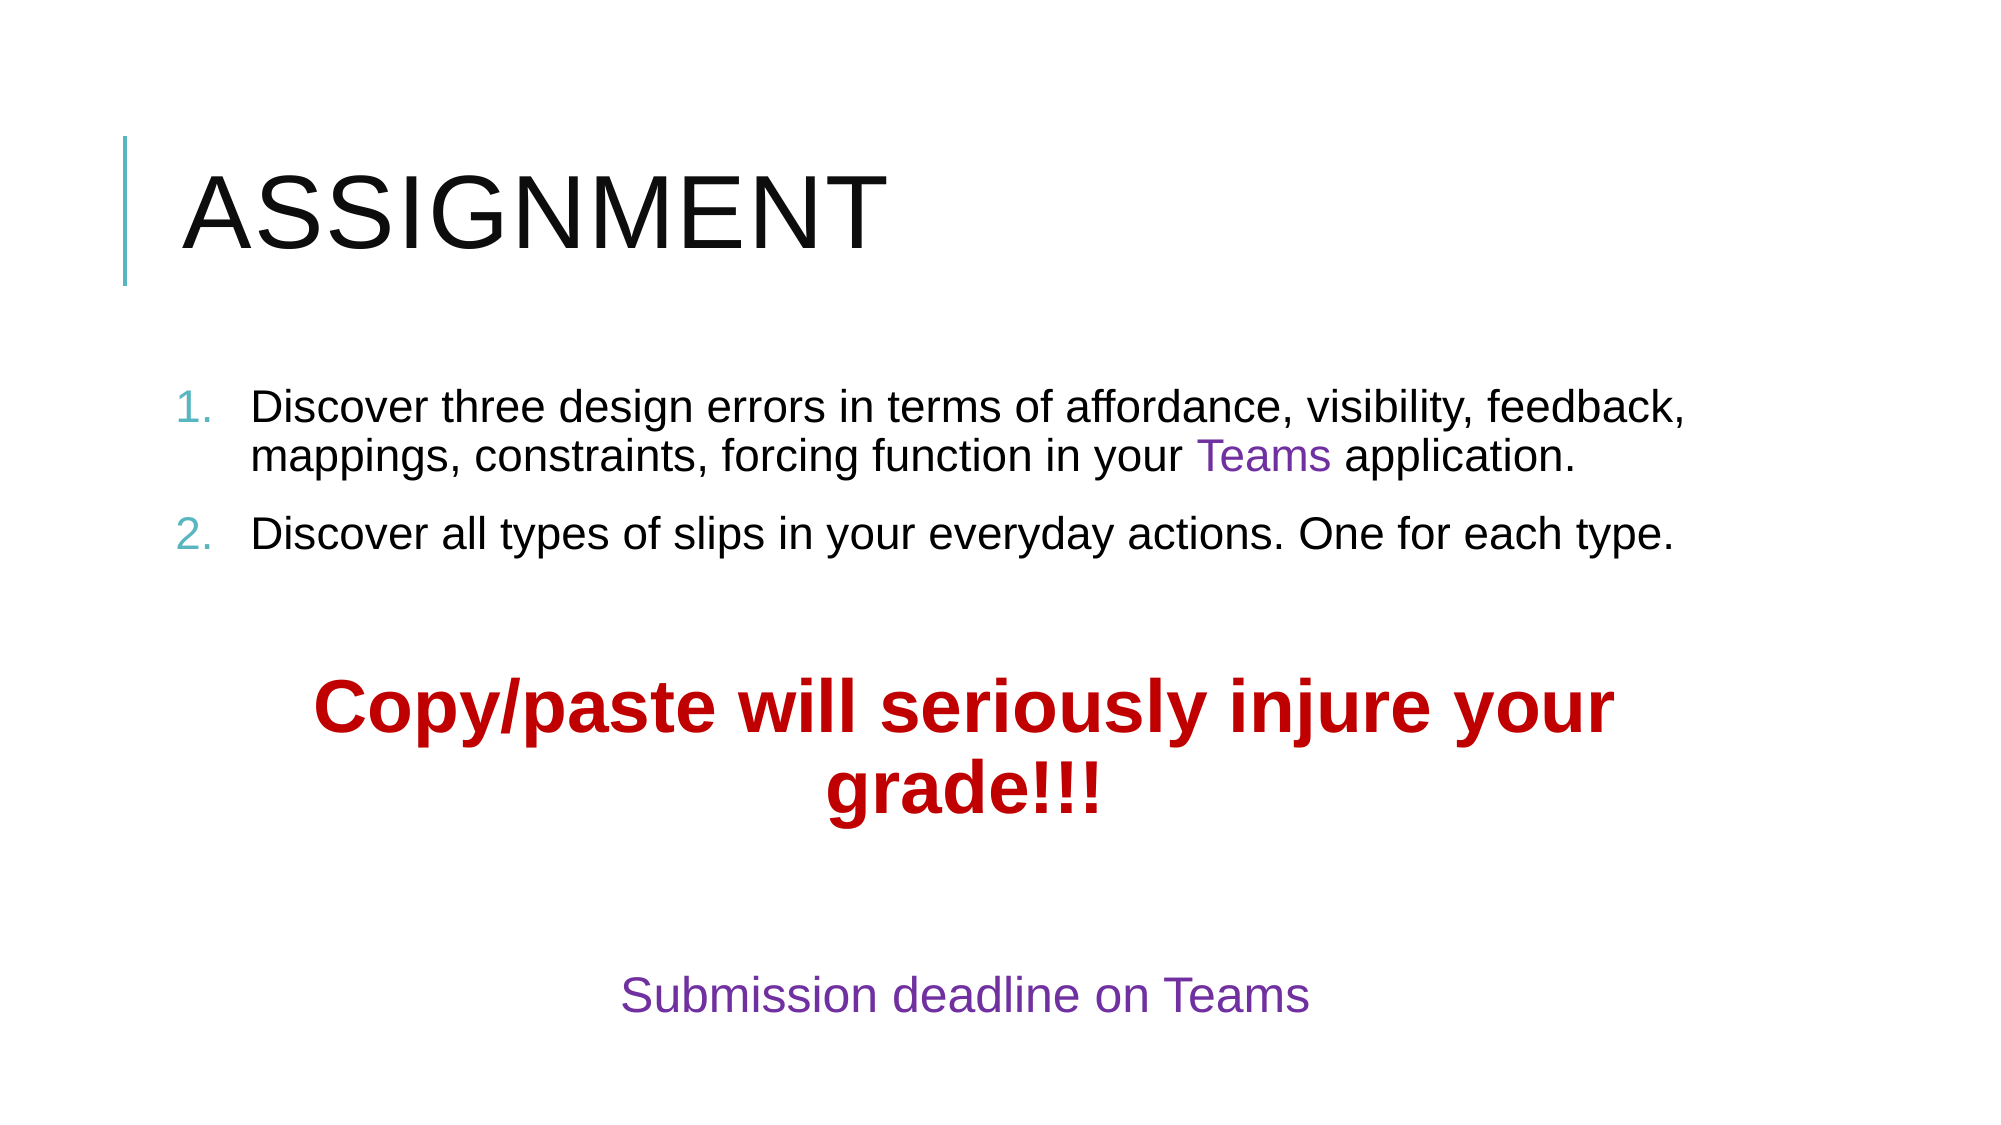

# Assignment
Discover three design errors in terms of affordance, visibility, feedback, mappings, constraints, forcing function in your Teams application.
Discover all types of slips in your everyday actions. One for each type.

Copy/paste will seriously injure your grade!!!

Submission deadline on Teams